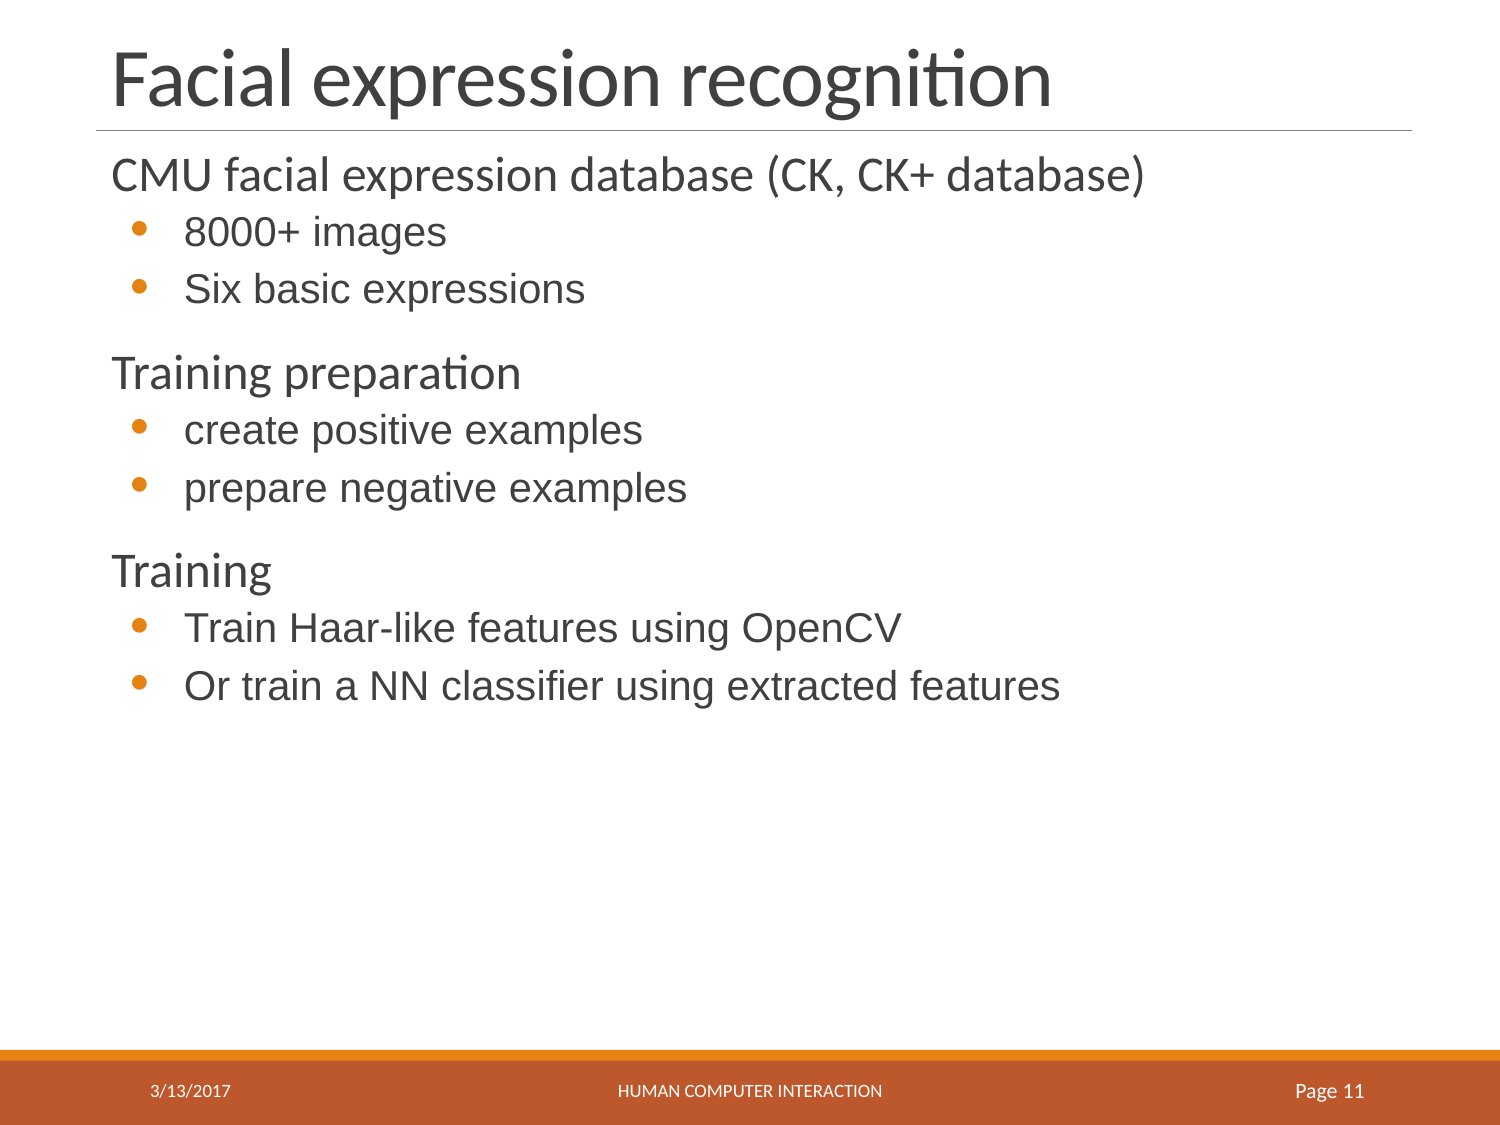

# Facial expression recognition
CMU facial expression database (CK, CK+ database)
8000+ images
Six basic expressions
Training preparation
create positive examples
prepare negative examples
Training
Train Haar-like features using OpenCV
Or train a NN classifier using extracted features

3/13/2017
HUMAN COMPUTER INTERACTION
Page 11